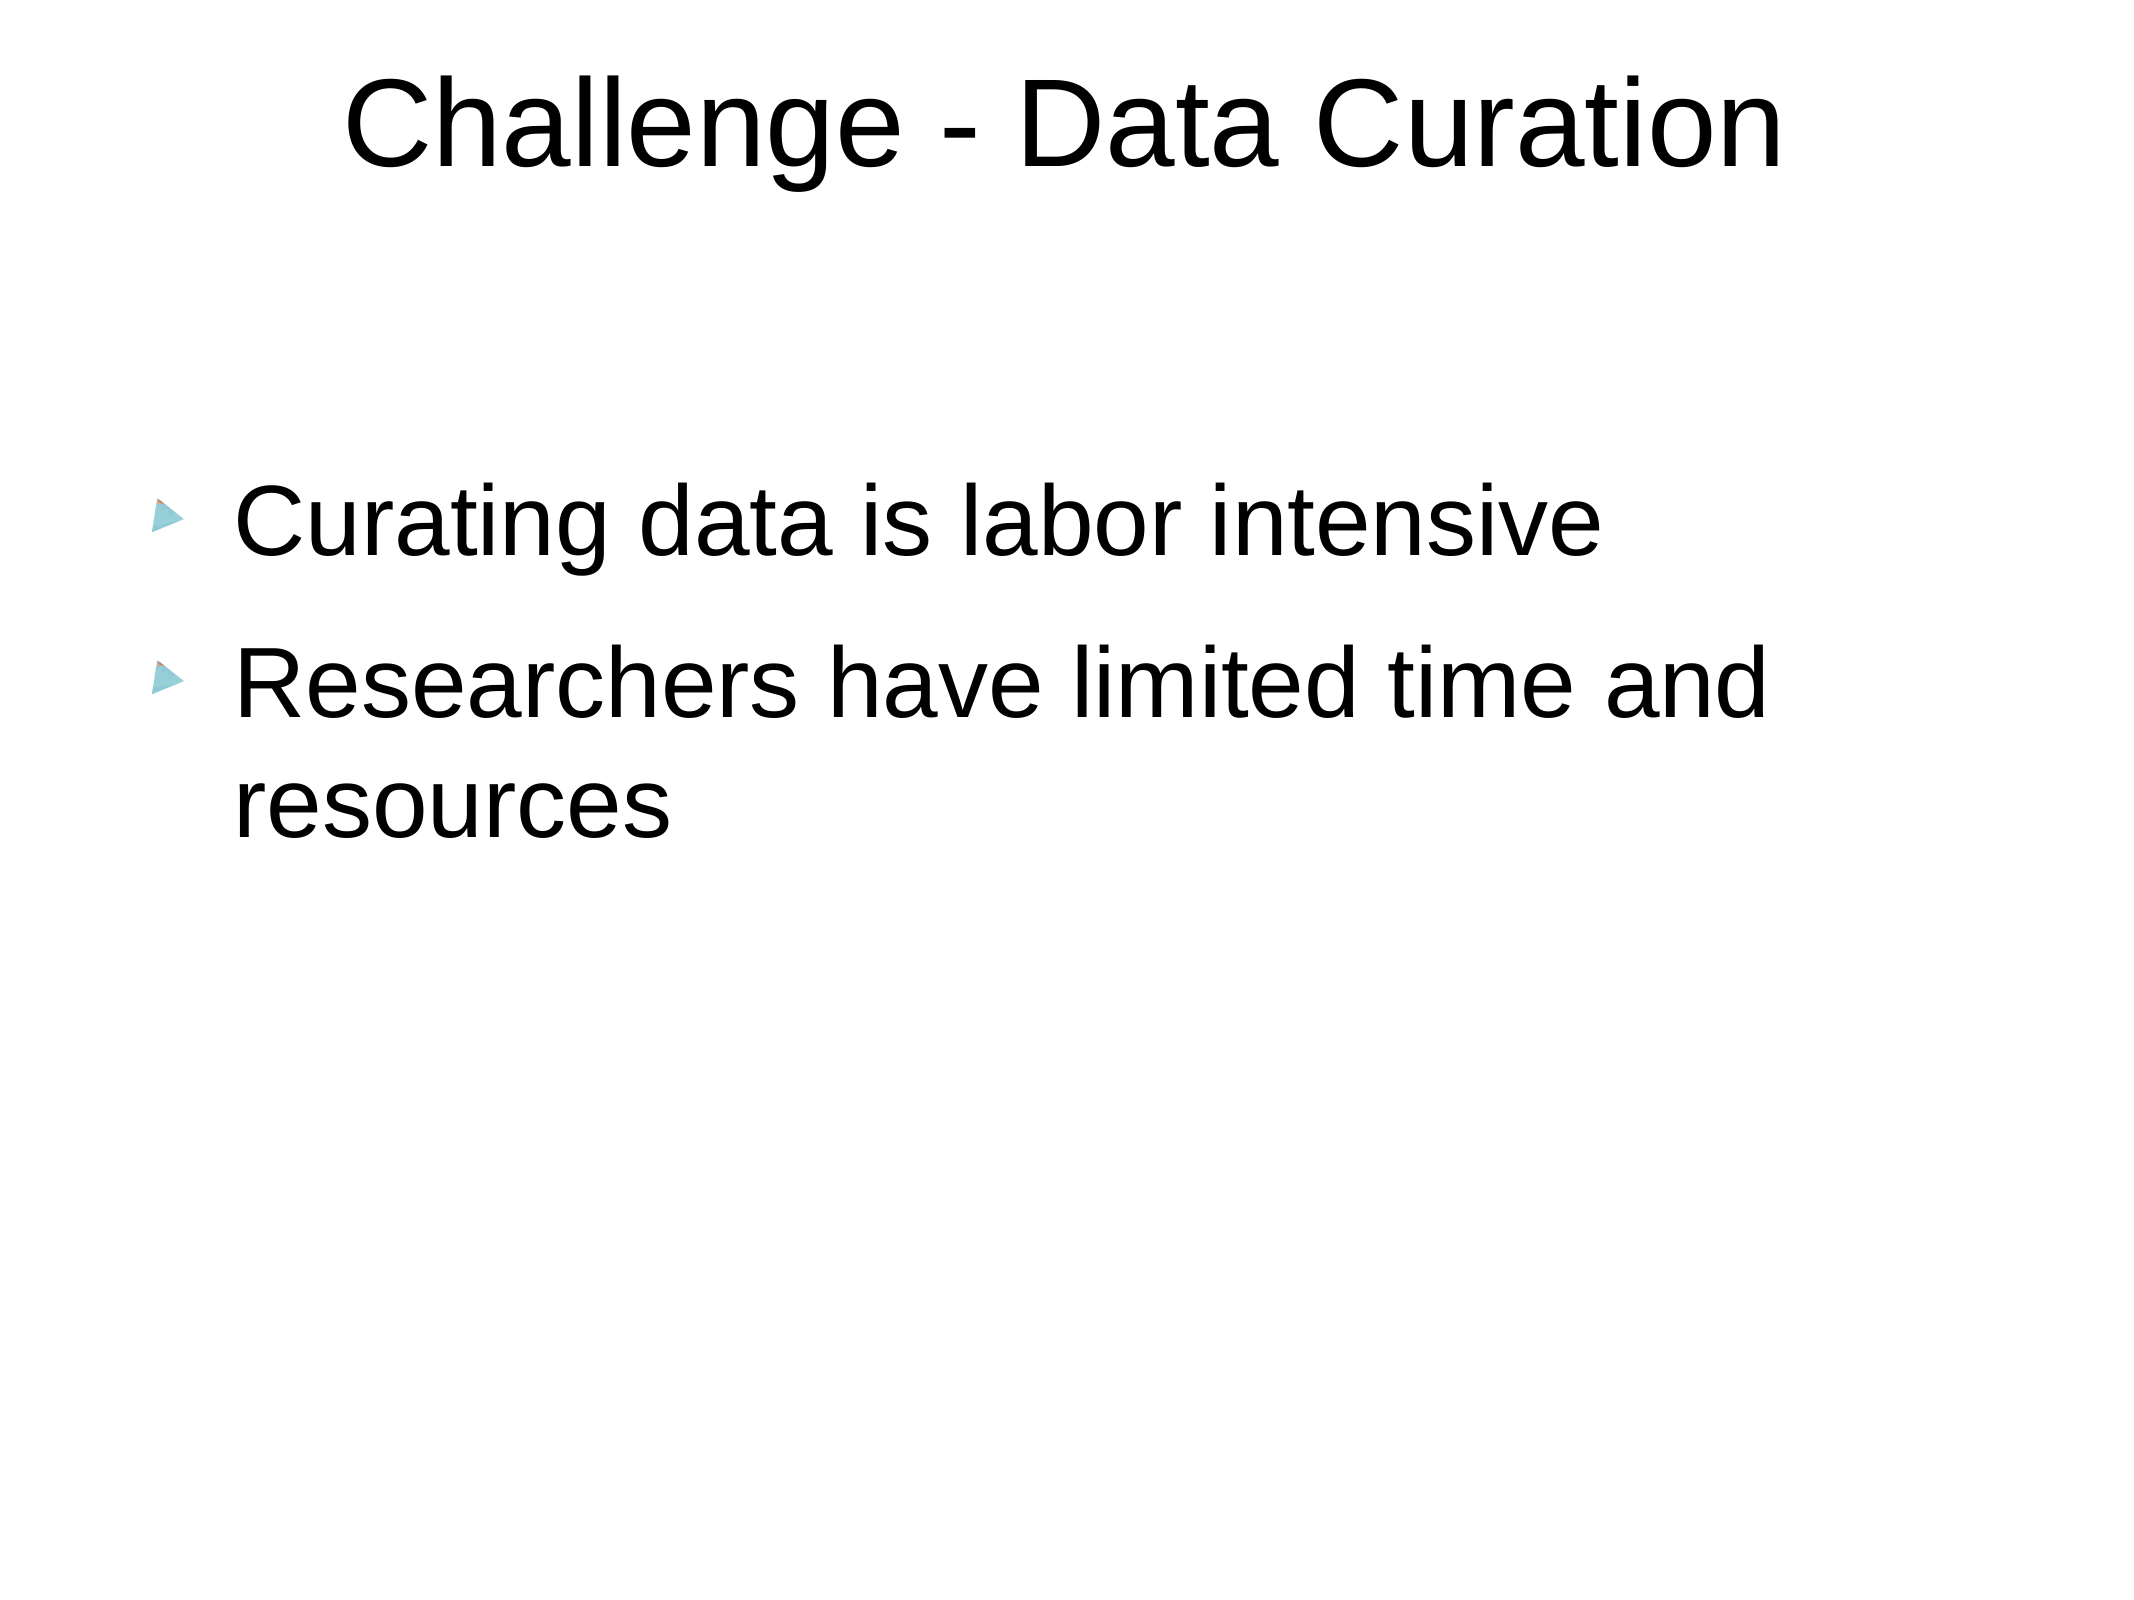

# Challenge - Data Curation
Curating data is labor intensive
Researchers have limited time and resources